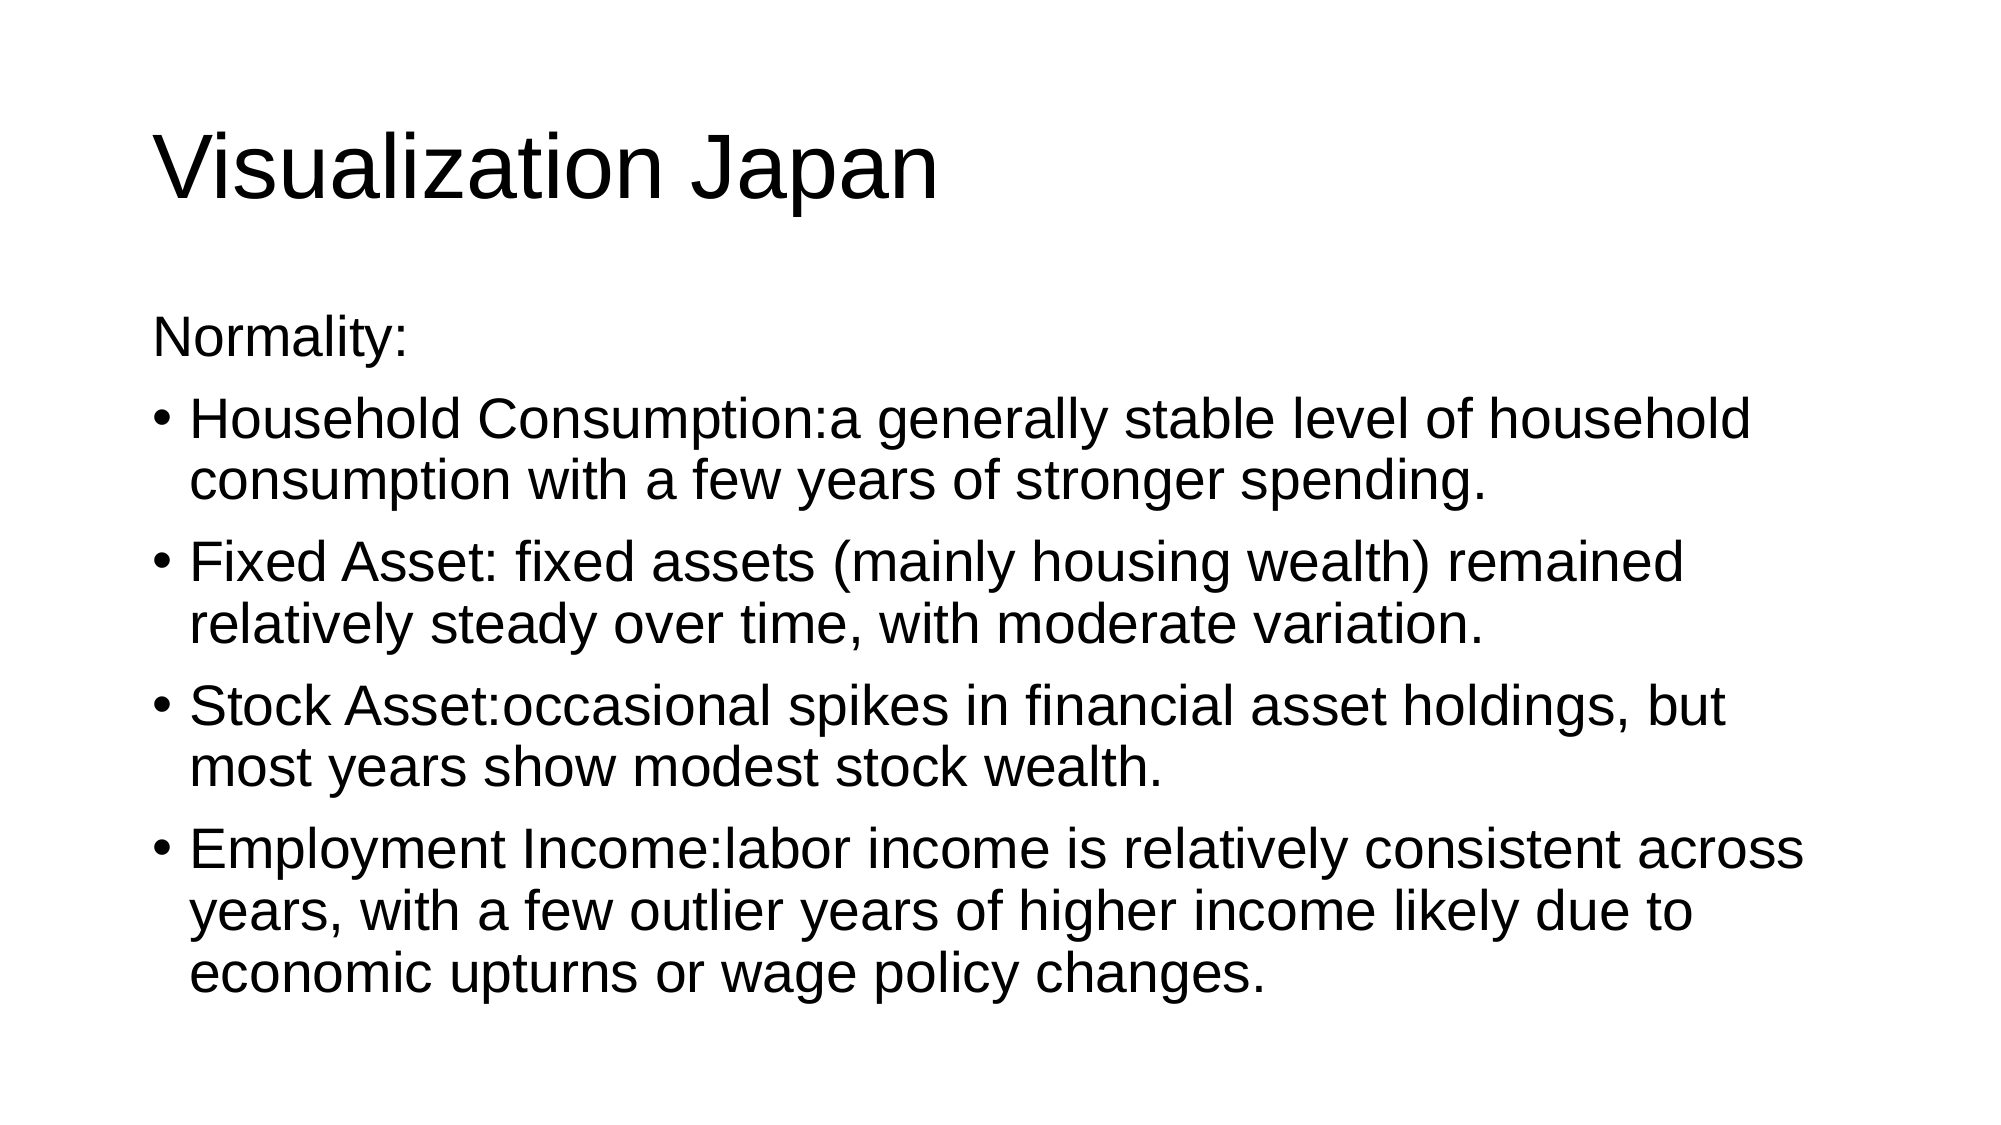

# Visualization Japan
Normality:
Household Consumption:a generally stable level of household consumption with a few years of stronger spending.
Fixed Asset: fixed assets (mainly housing wealth) remained relatively steady over time, with moderate variation.
Stock Asset:occasional spikes in financial asset holdings, but most years show modest stock wealth.
Employment Income:labor income is relatively consistent across years, with a few outlier years of higher income likely due to economic upturns or wage policy changes.